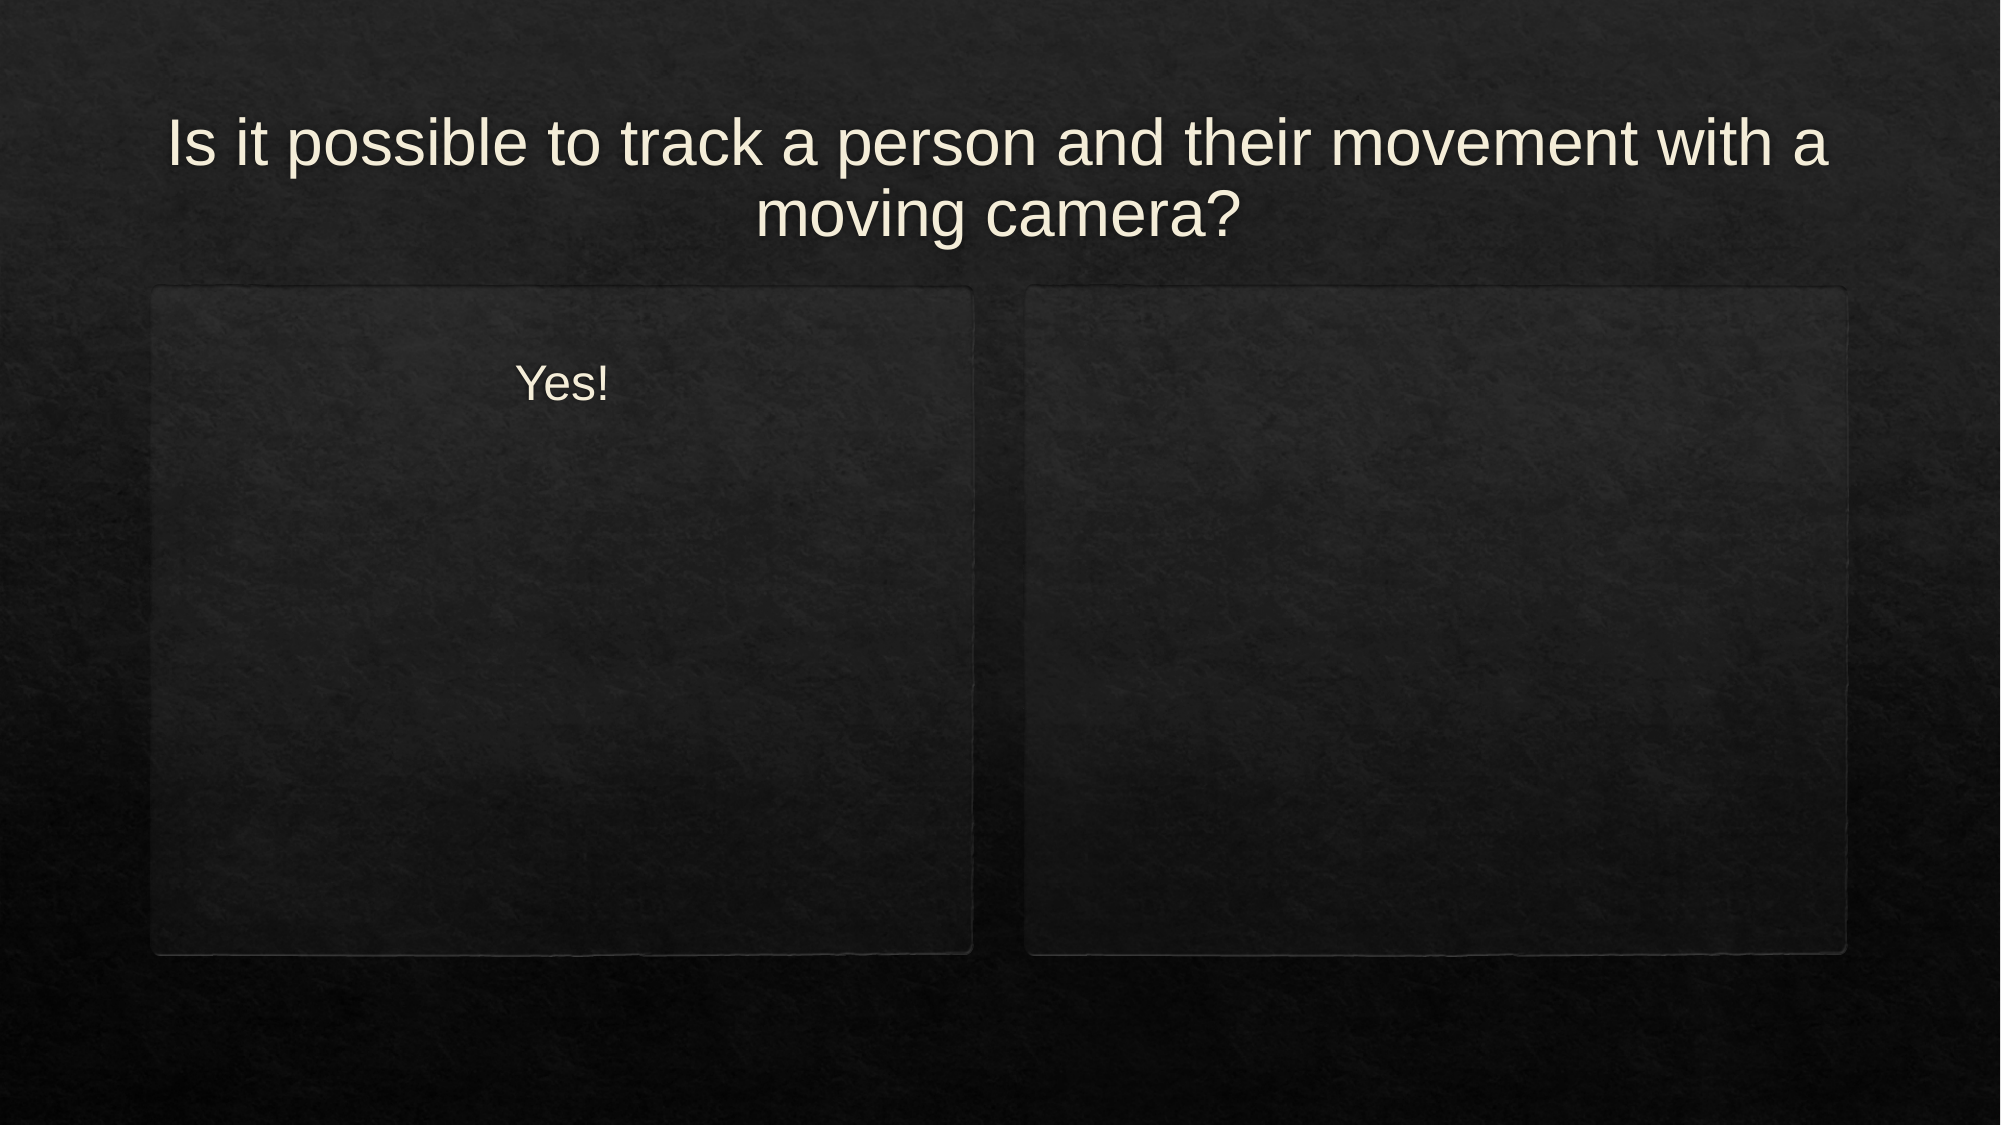

# Is it possible to track a person and their movement with a moving camera?

Yes!